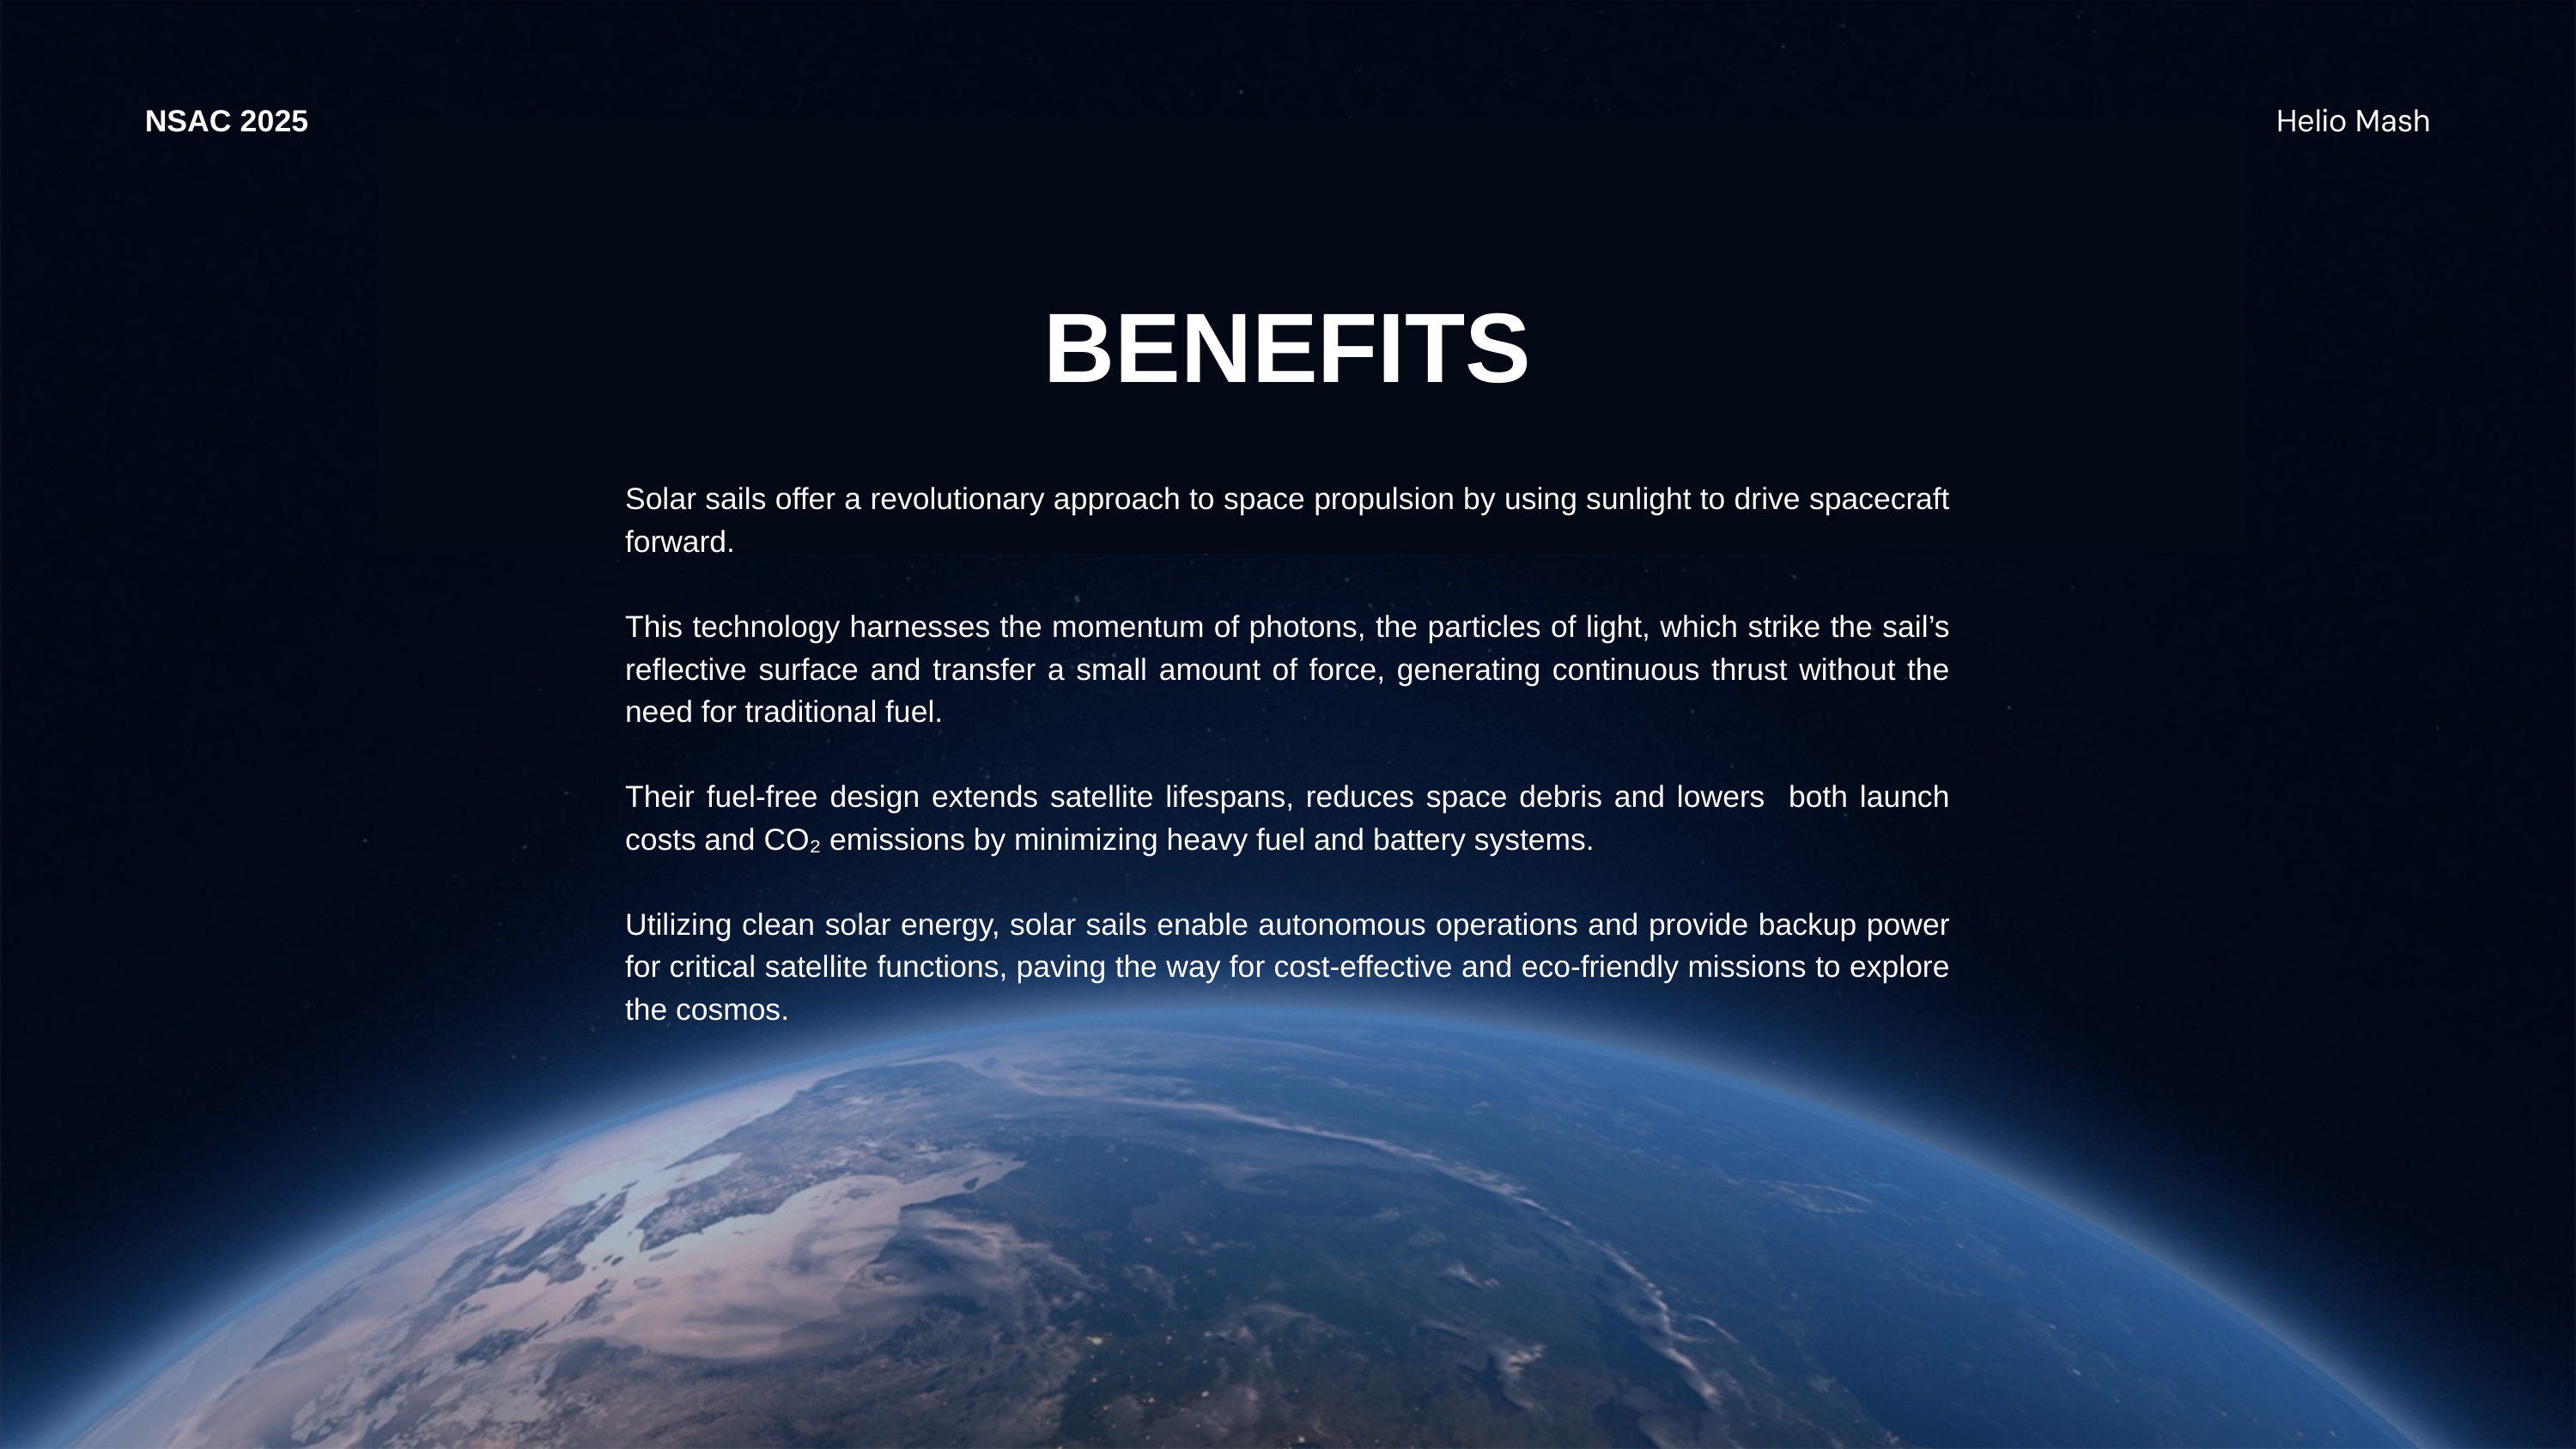

NSAC 2025
Helio Mash

BENEFITS
Solar sails offer a revolutionary approach to space propulsion by using sunlight to drive spacecraft forward.

This technology harnesses the momentum of photons, the particles of light, which strike the sail’s reflective surface and transfer a small amount of force, generating continuous thrust without the need for traditional fuel.

Their fuel-free design extends satellite lifespans, reduces space debris and lowers  both launch costs and CO₂ emissions by minimizing heavy fuel and battery systems.

Utilizing clean solar energy, solar sails enable autonomous operations and provide backup power for critical satellite functions, paving the way for cost-effective and eco-friendly missions to explore the cosmos.